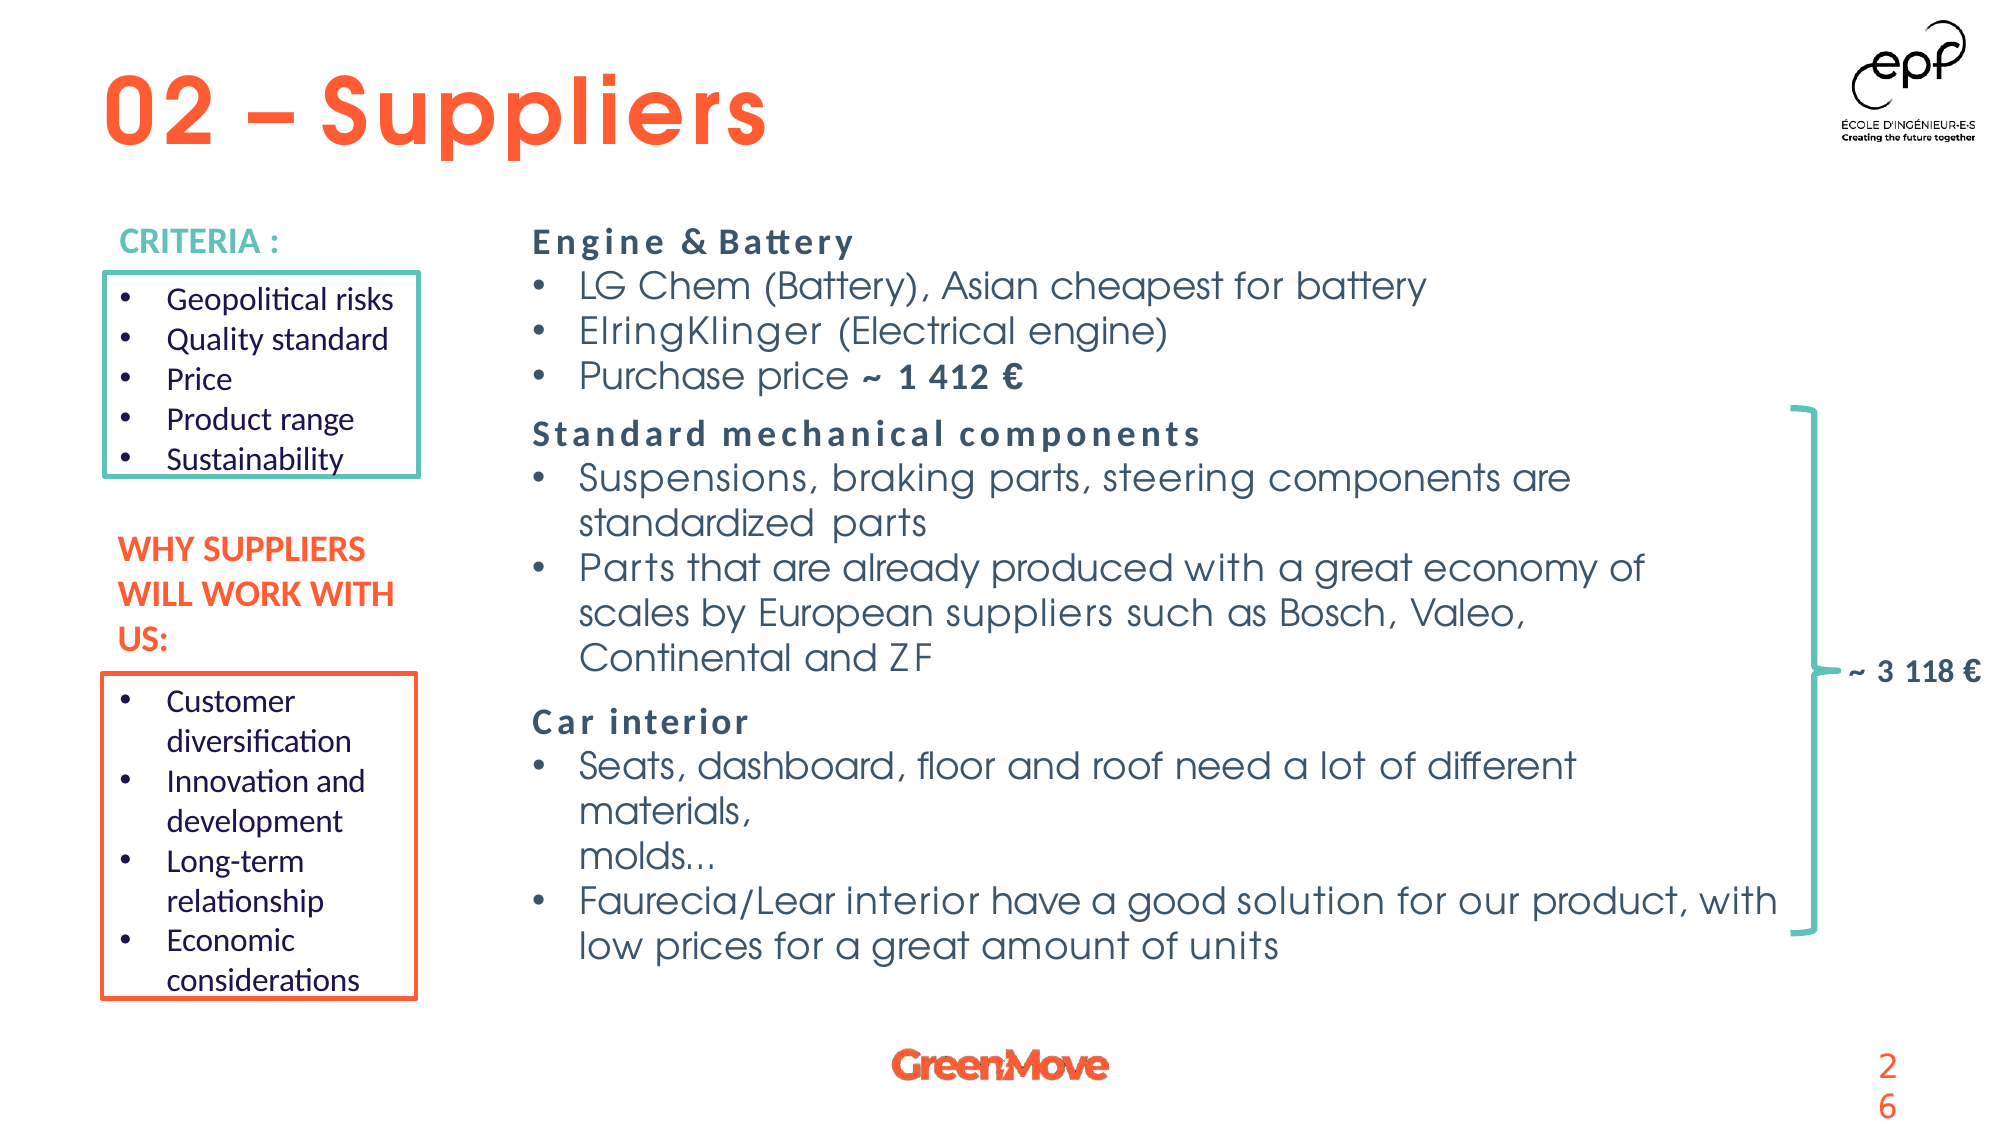

# 02 – Suppliers
CRITERIA :
Engine & Battery
LG Chem (Battery), Asian cheapest for battery
ElringKlinger (Electrical engine)
Purchase price ~ 1 412 €
Standard mechanical components
Suspensions, braking parts, steering components are standardized parts
Parts that are already produced with a great economy of scales by European suppliers such as Bosch, Valeo, Continental and ZF
Car interior
Seats, dashboard, floor and roof need a lot of different materials,
molds…
Faurecia/Lear interior have a good solution for our product, with low prices for a great amount of units
Geopolitical risks
Quality standard
Price
Product range
Sustainability

WHY SUPPLIERS WILL WORK WITH US:
~ 3 118 €
Customer
diversification
Innovation and development
Long-term relationship
Economic considerations
26